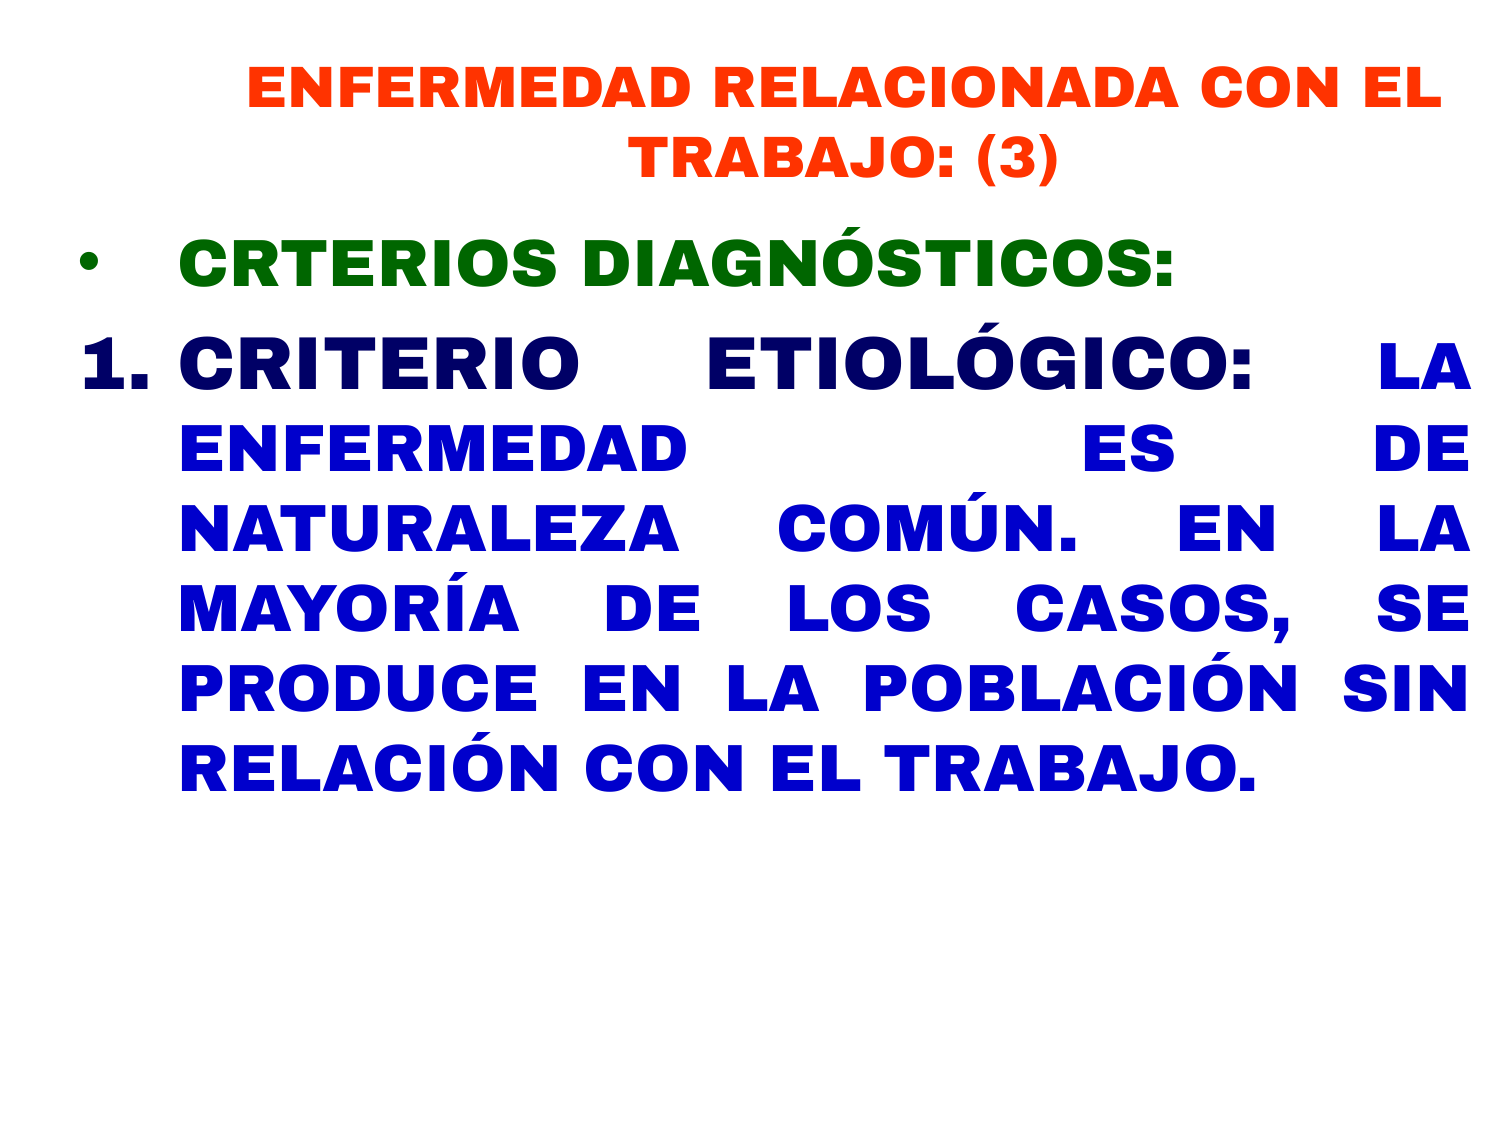

# ENFERMEDAD RELACIONADA CON EL TRABAJO: (3)
CRTERIOS DIAGNÓSTICOS:
CRITERIO ETIOLÓGICO: LA ENFERMEDAD  ES DE NATURALEZA COMÚN. EN LA MAYORÍA DE LOS CASOS, SE PRODUCE EN LA POBLACIÓN SIN RELACIÓN CON EL TRABAJO.